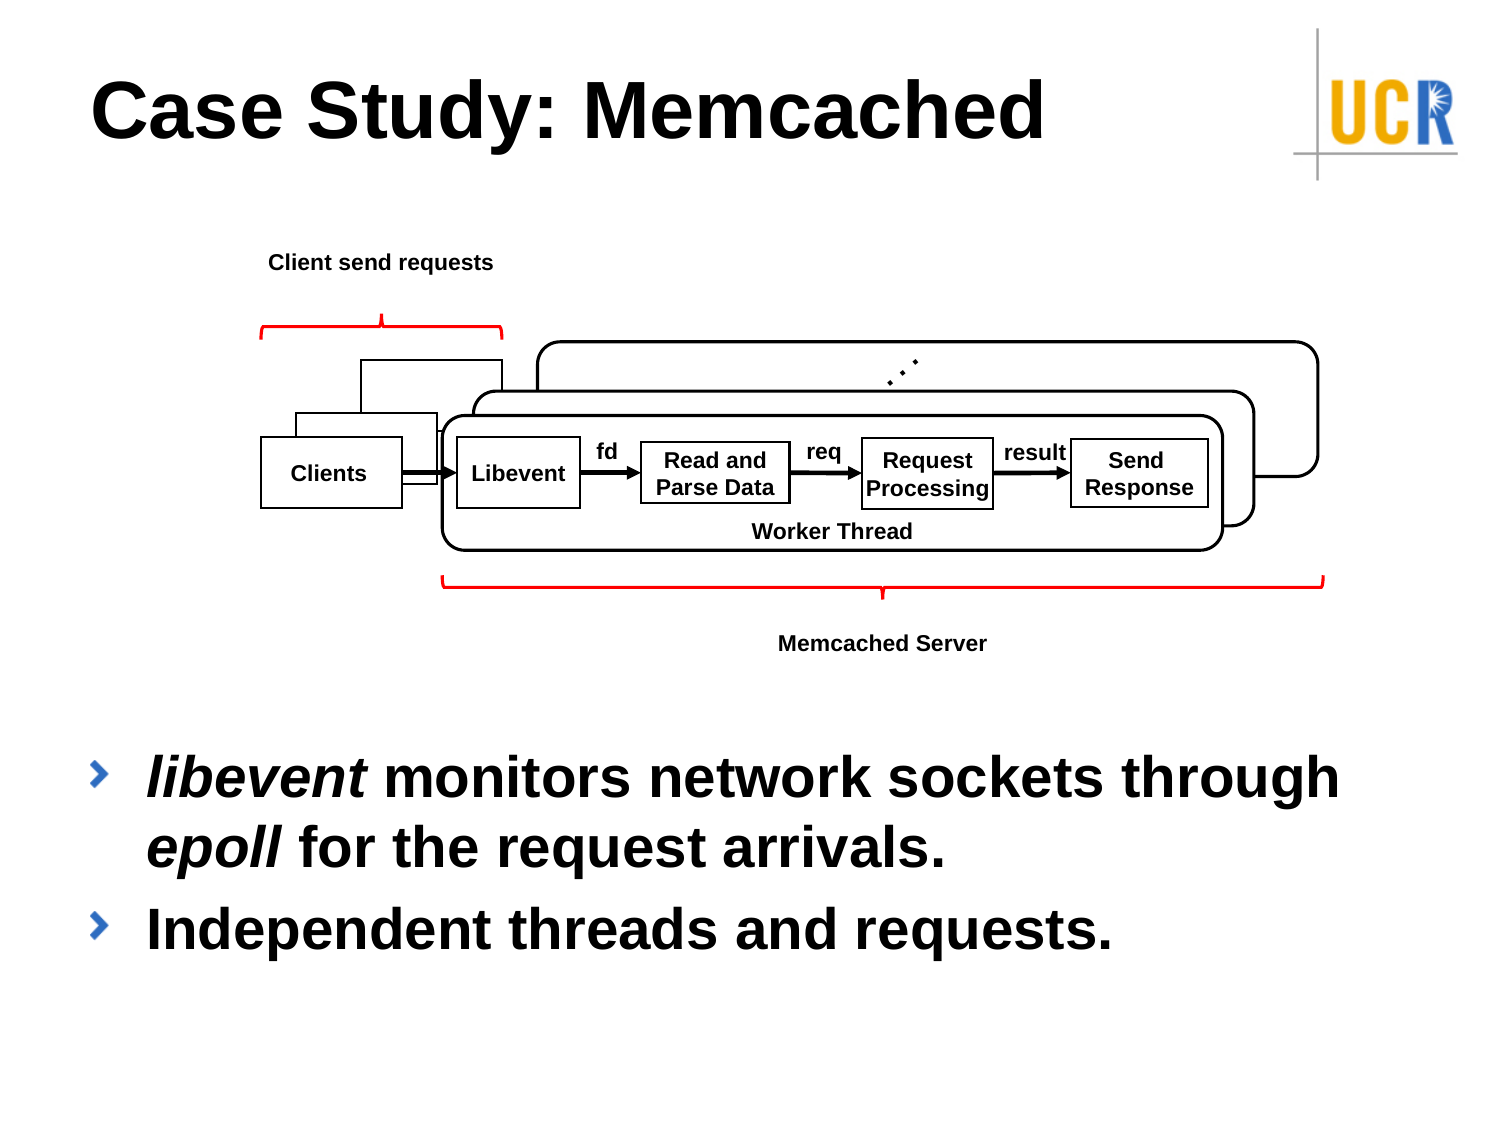

# Case Study: Memcached
Client send requests

Worker Thread
∙ ∙ ∙

Worker Thread
Clients
Worker Thread
Clients
Libevent
fd
req
Request Processing
result
Send
Response
Read and Parse Data
Memcached Server
libevent monitors network sockets through epoll for the request arrivals.
Independent threads and requests.